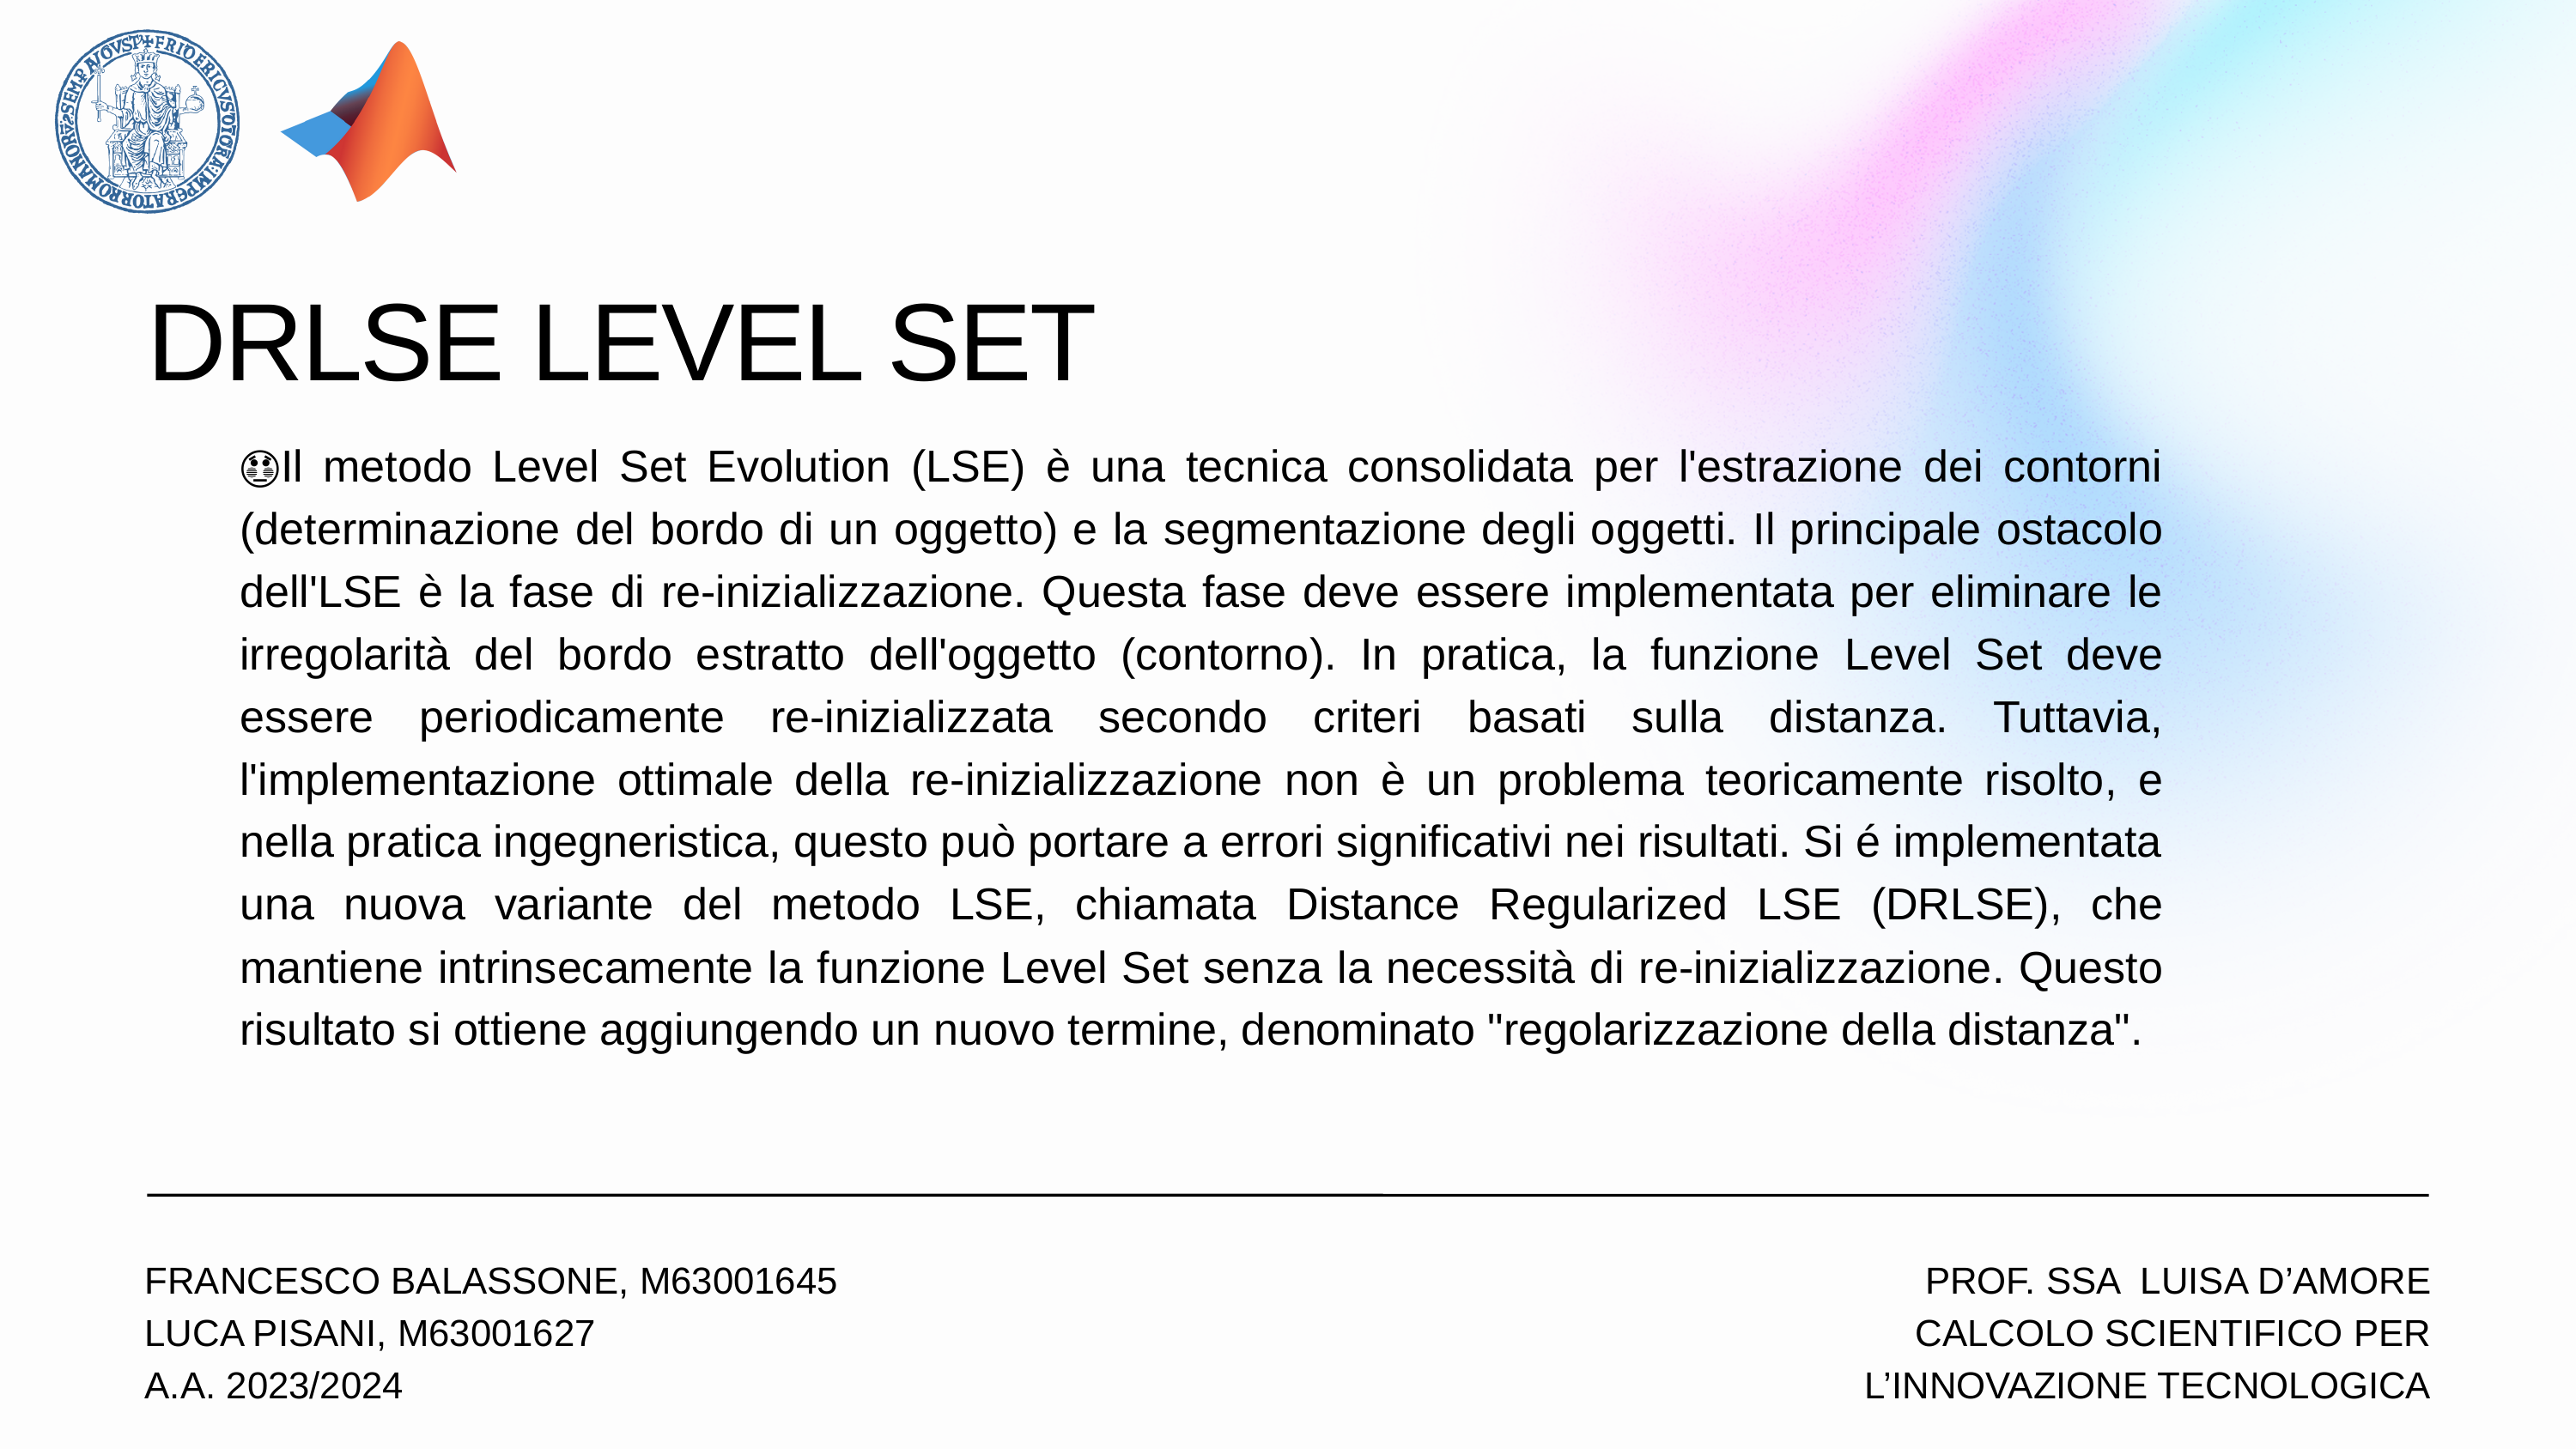

DRLSE LEVEL SET
😳Il metodo Level Set Evolution (LSE) è una tecnica consolidata per l'estrazione dei contorni (determinazione del bordo di un oggetto) e la segmentazione degli oggetti. Il principale ostacolo dell'LSE è la fase di re-inizializzazione. Questa fase deve essere implementata per eliminare le irregolarità del bordo estratto dell'oggetto (contorno). In pratica, la funzione Level Set deve essere periodicamente re-inizializzata secondo criteri basati sulla distanza. Tuttavia, l'implementazione ottimale della re-inizializzazione non è un problema teoricamente risolto, e nella pratica ingegneristica, questo può portare a errori significativi nei risultati. Si é implementata una nuova variante del metodo LSE, chiamata Distance Regularized LSE (DRLSE), che mantiene intrinsecamente la funzione Level Set senza la necessità di re-inizializzazione. Questo risultato si ottiene aggiungendo un nuovo termine, denominato "regolarizzazione della distanza".

FRANCESCO BALASSONE, M63001645
LUCA PISANI, M63001627
A.A. 2023/2024
PROF. SSA  LUISA D’AMORE
CALCOLO SCIENTIFICO PER L’INNOVAZIONE TECNOLOGICA